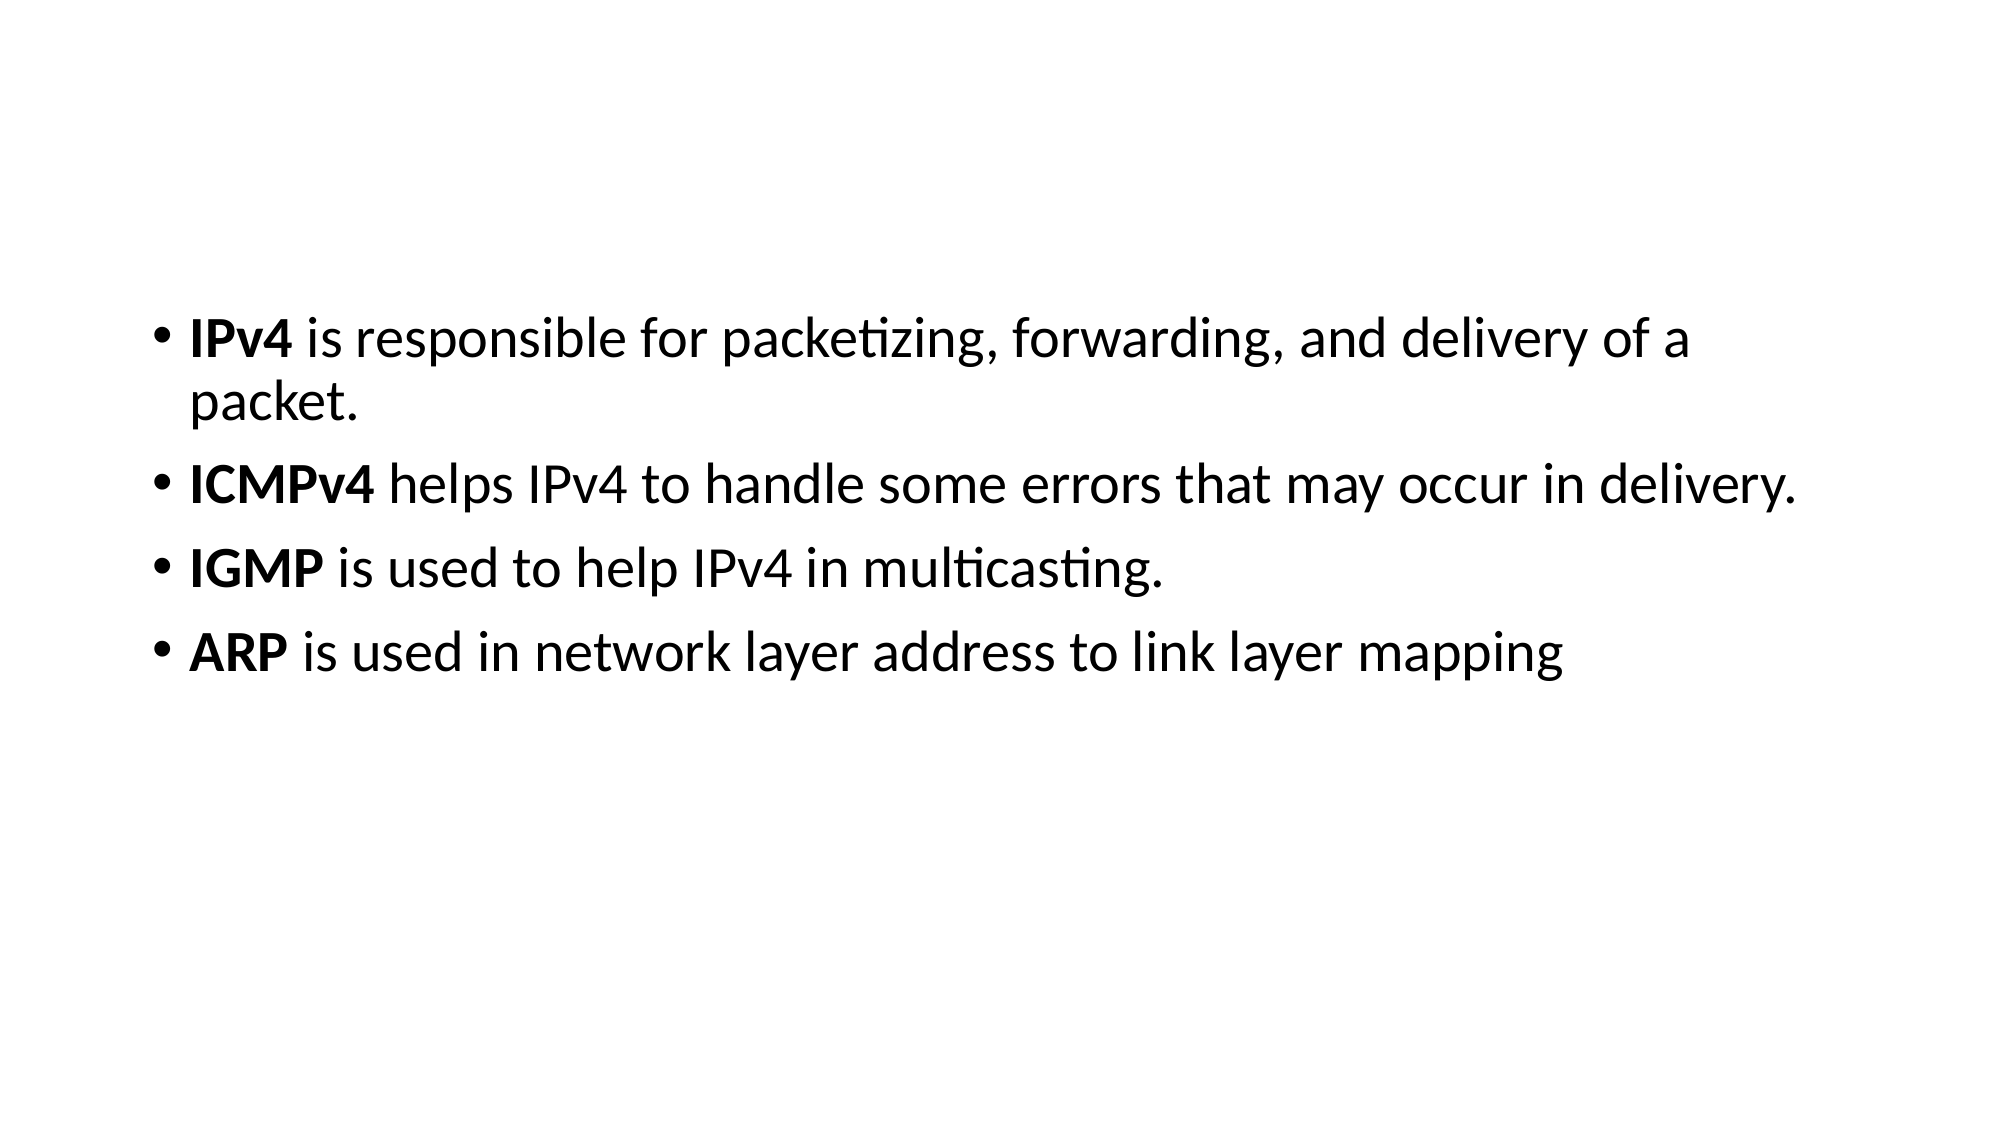

IPv4 is responsible for packetizing, forwarding, and delivery of a packet.
ICMPv4 helps IPv4 to handle some errors that may occur in delivery.
IGMP is used to help IPv4 in multicasting.
ARP is used in network layer address to link layer mapping